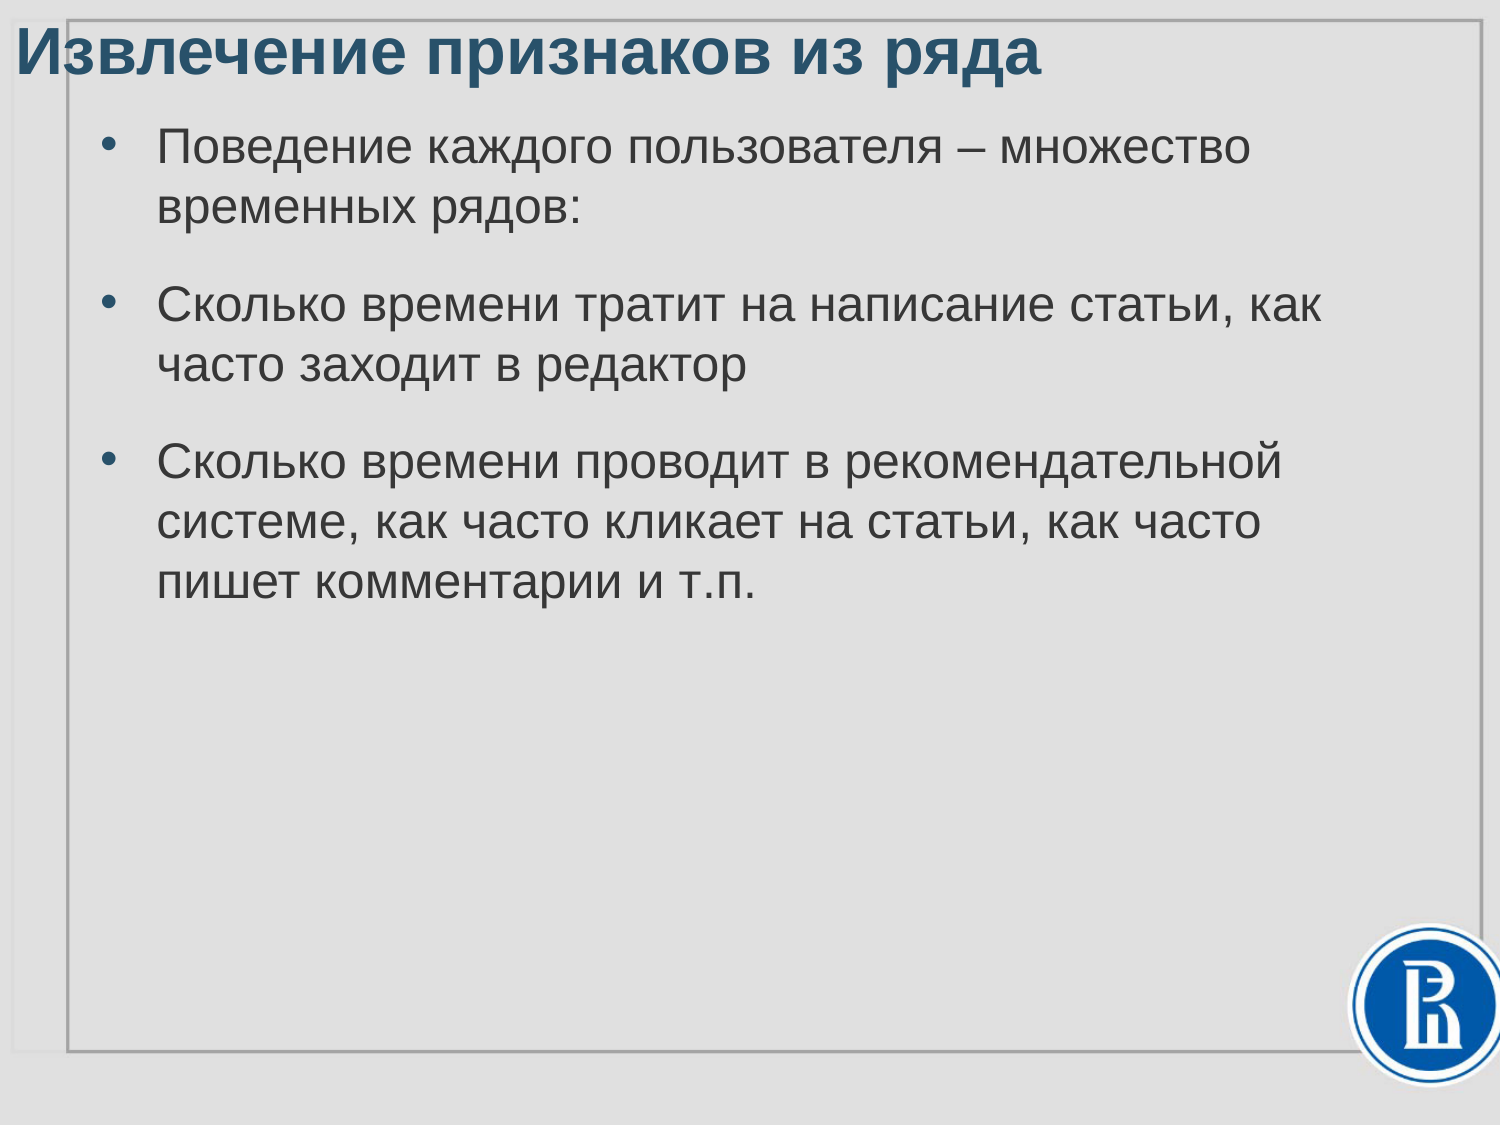

Извлечение признаков из ряда
Поведение каждого пользователя – множество временных рядов:
Сколько времени тратит на написание статьи, как часто заходит в редактор
Сколько времени проводит в рекомендательной системе, как часто кликает на статьи, как часто пишет комментарии и т.п.